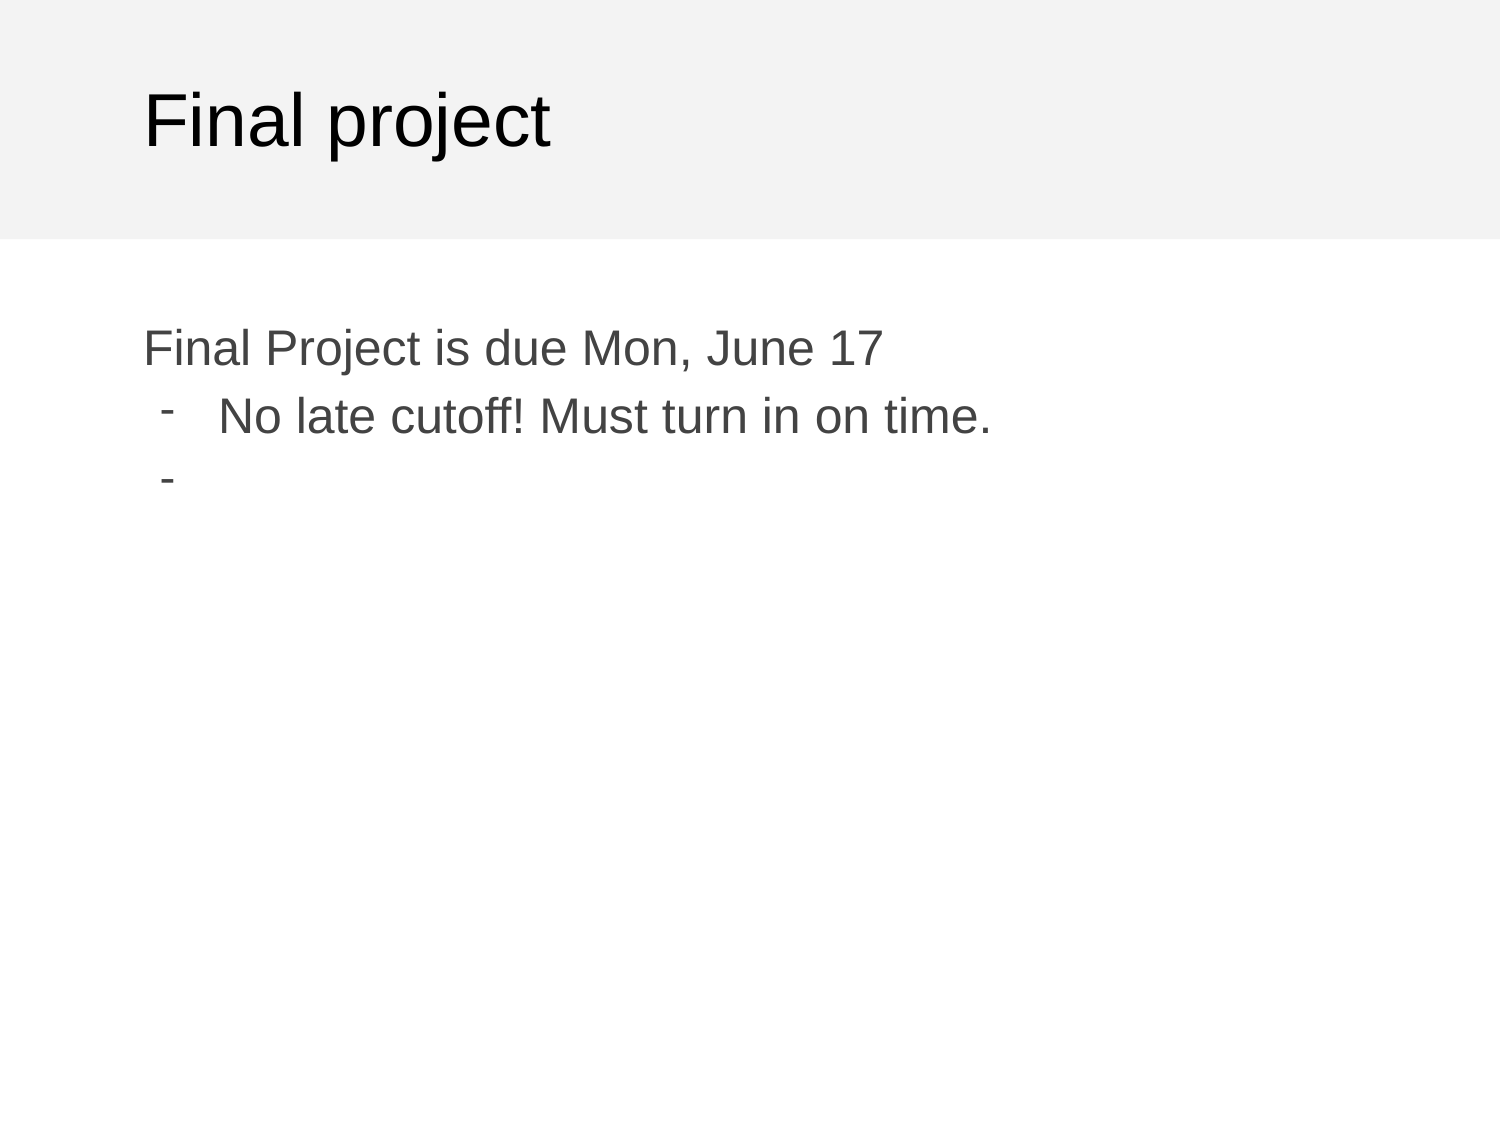

Final project

Final Project is due Mon, June 17
No late cutoff! Must turn in on time.